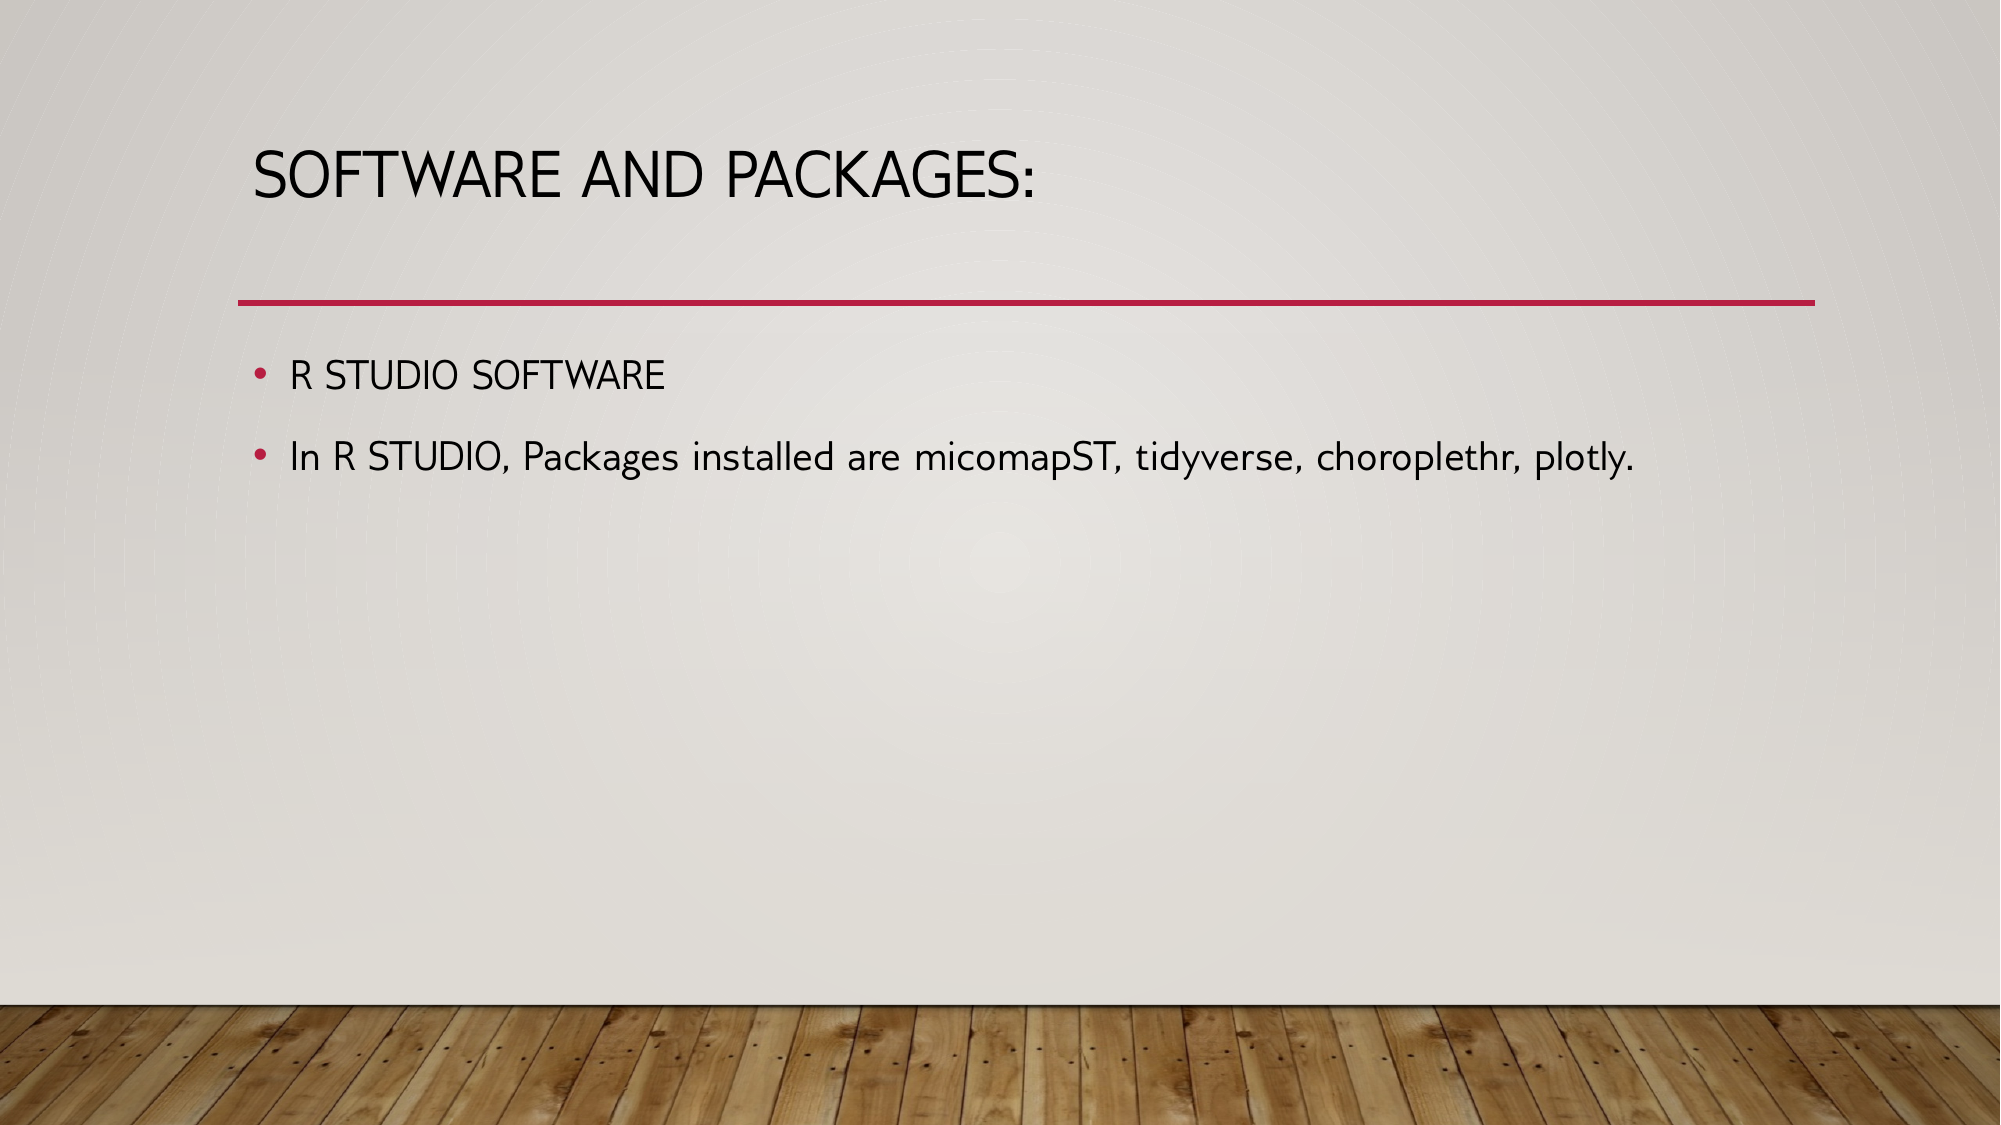

# Software and packages:
R STUDIO SOFTWARE
In R STUDIO, Packages installed are micomapST, tidyverse, choroplethr, plotly.